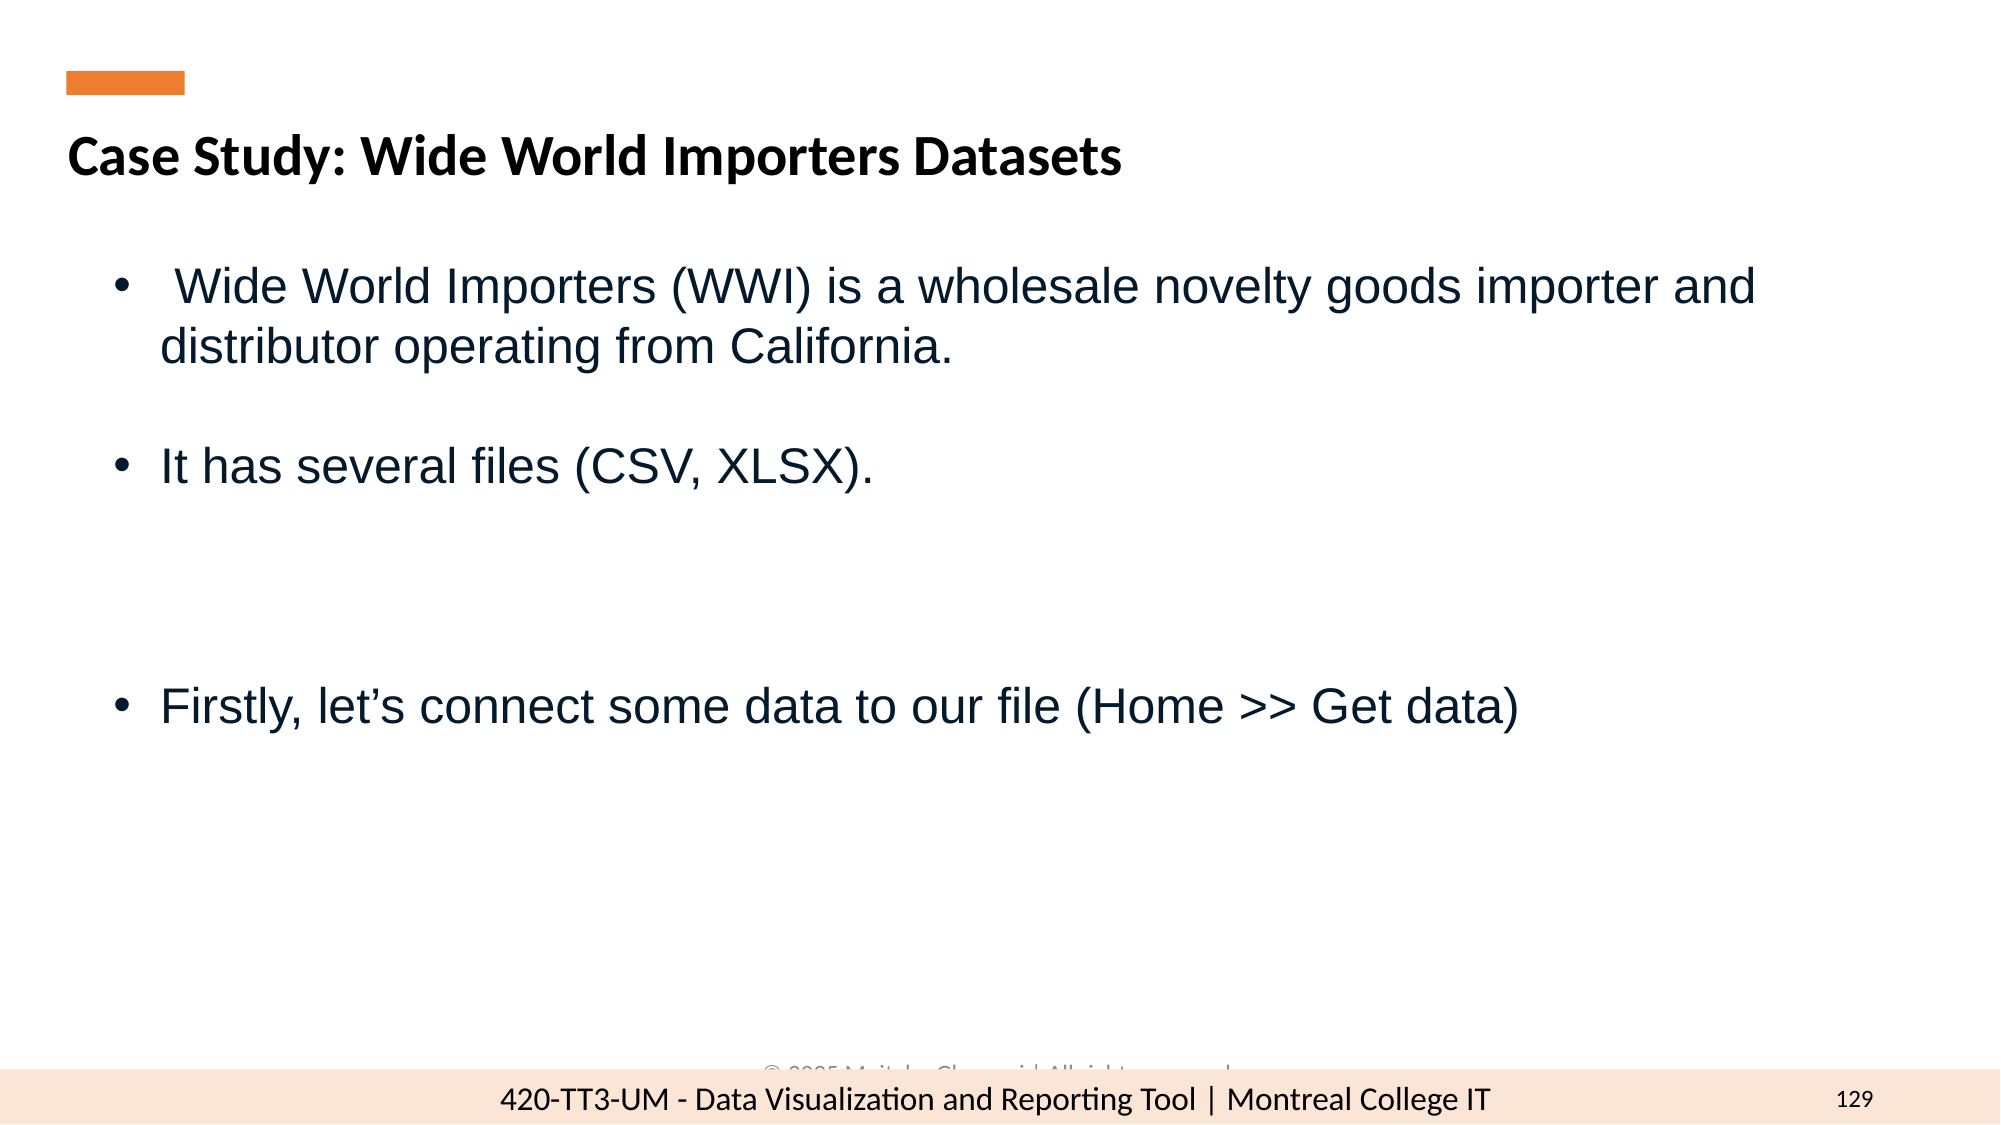

Case Study: Wide World Importers Datasets
 Wide World Importers (WWI) is a wholesale novelty goods importer and distributor operating from California.

It has several files (CSV, XLSX).

Firstly, let’s connect some data to our file (Home >> Get data)

© 2025 Mojtaba Ghasemi | All rights reserved.
129
420-TT3-UM - Data Visualization and Reporting Tool | Montreal College IT